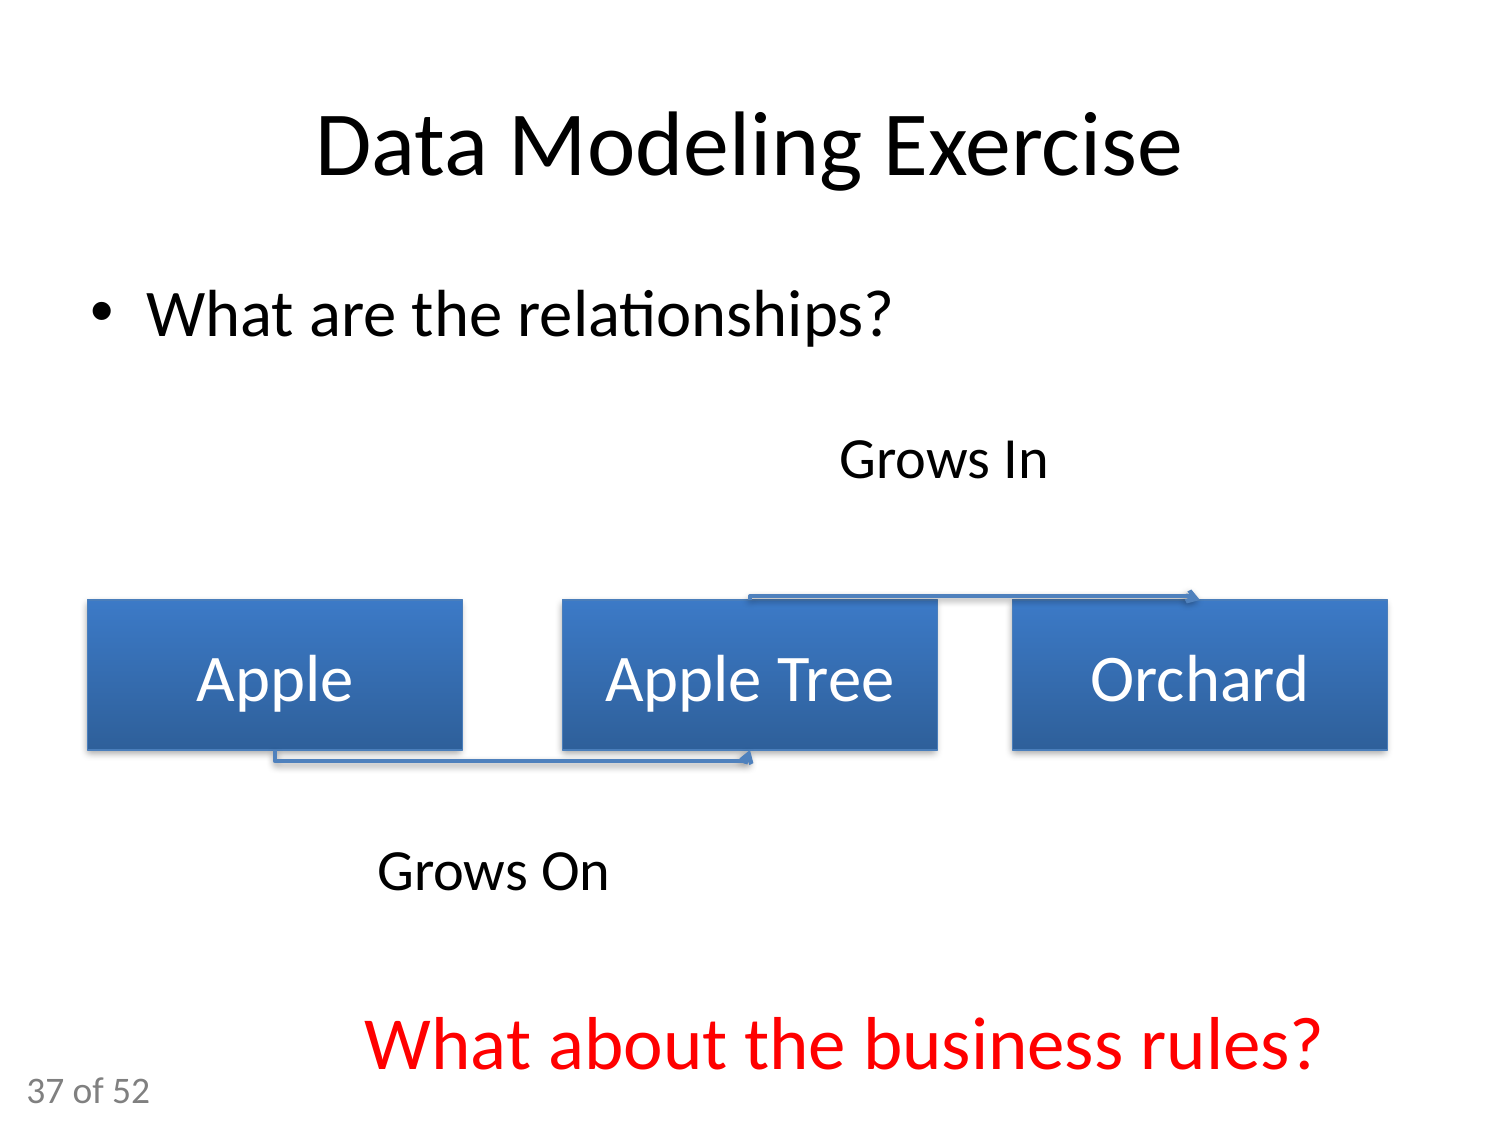

# Data Modeling Exercise
What are the relationships?
Grows In
Apple
Apple Tree
Orchard
Grows On
What about the business rules?